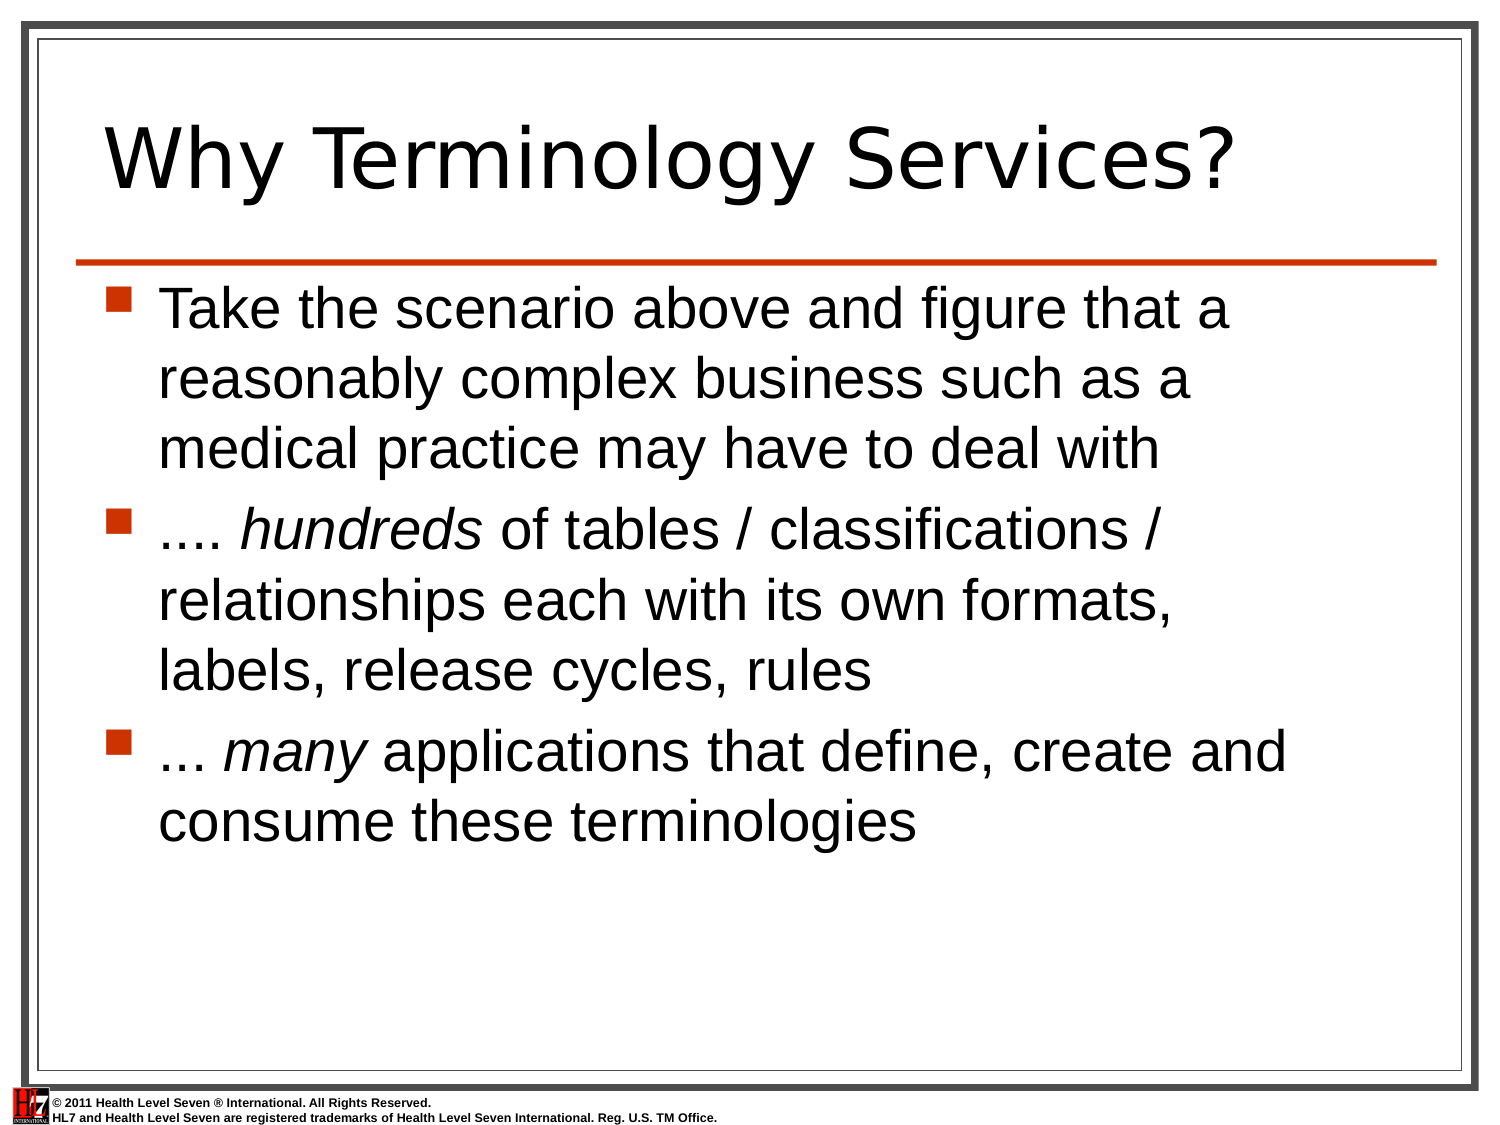

# Why Terminology Services?
Take the scenario above and figure that a reasonably complex business such as a medical practice may have to deal with
.... hundreds of tables / classifications / relationships each with its own formats, labels, release cycles, rules
... many applications that define, create and consume these terminologies